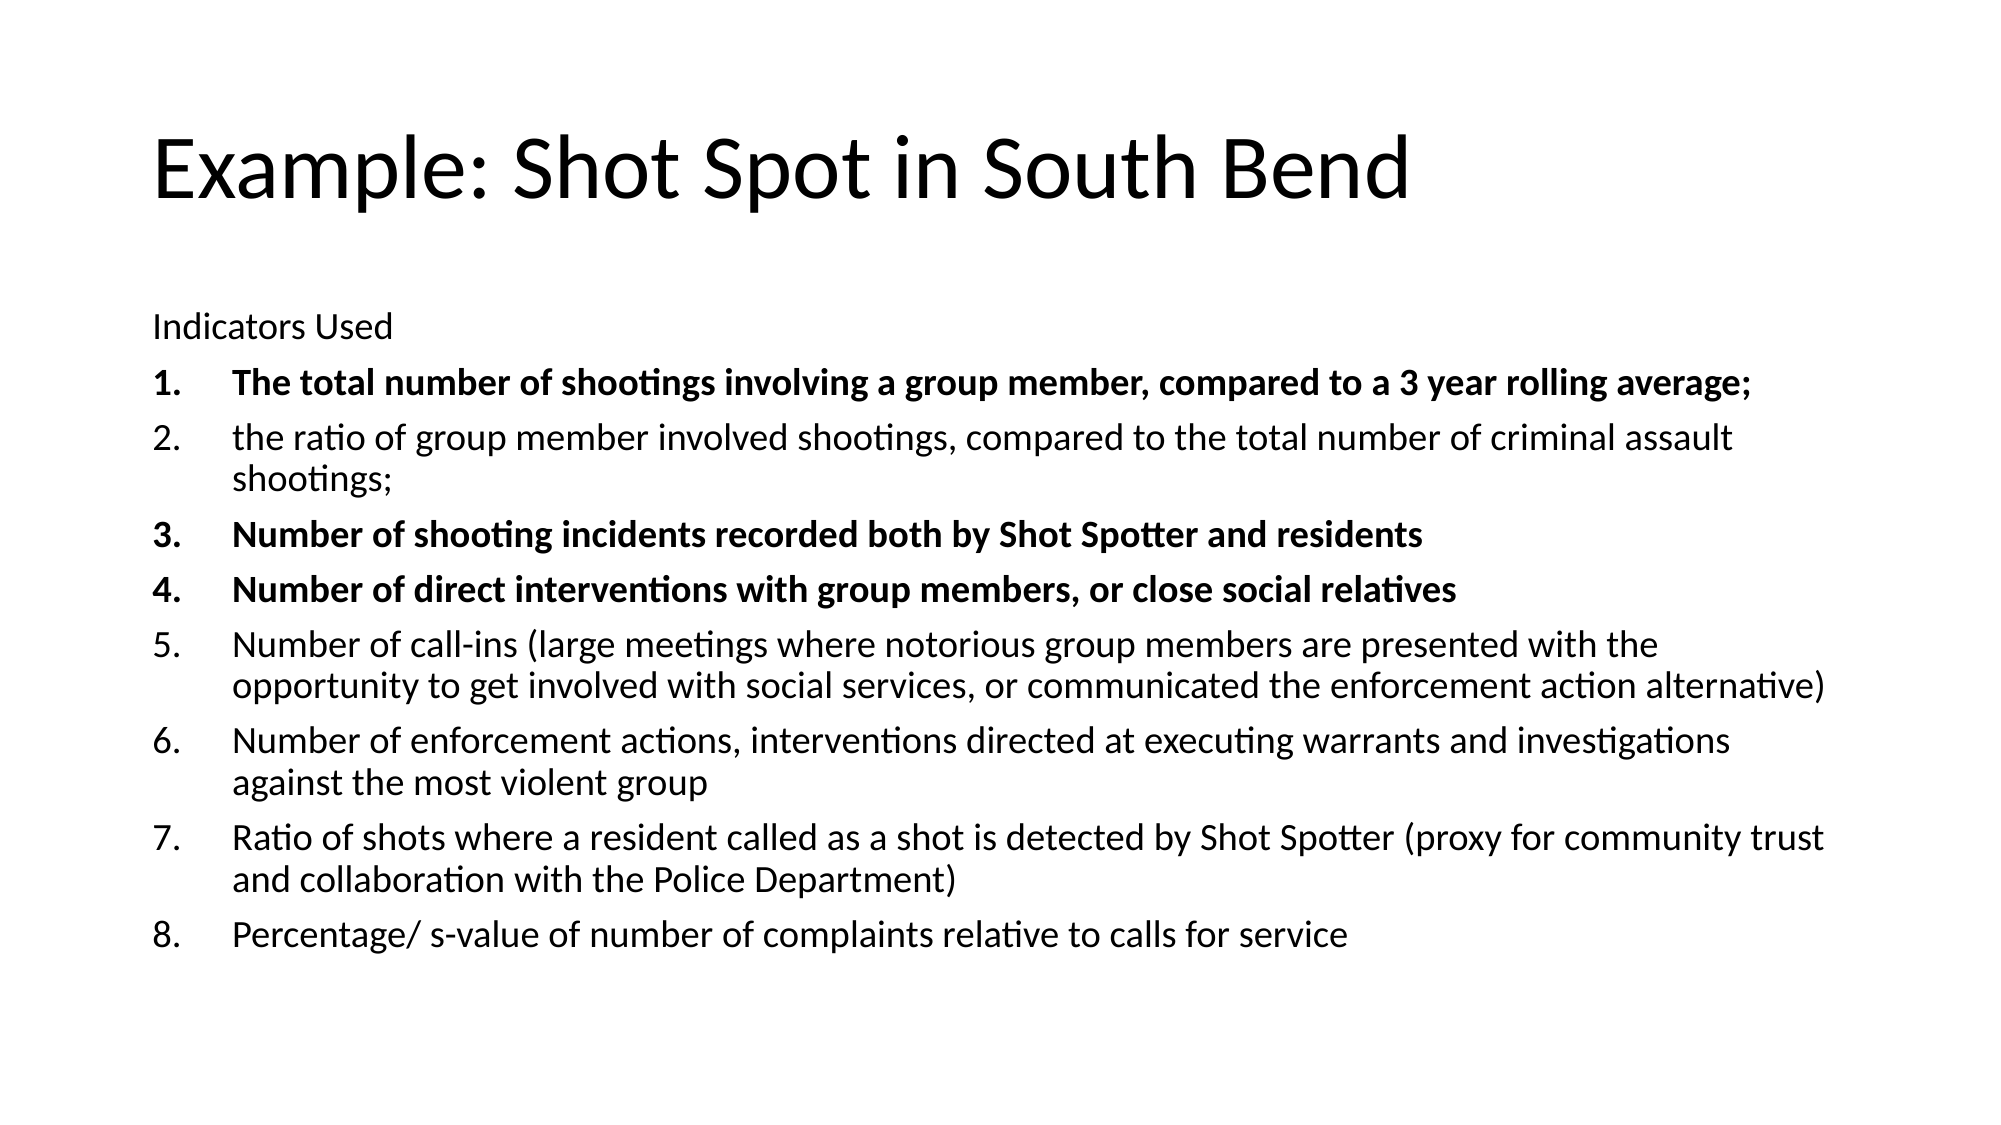

# Example: Shot Spot in South Bend
Indicators Used
The total number of shootings involving a group member, compared to a 3 year rolling average;
the ratio of group member involved shootings, compared to the total number of criminal assault shootings;
Number of shooting incidents recorded both by Shot Spotter and residents
Number of direct interventions with group members, or close social relatives
Number of call-ins (large meetings where notorious group members are presented with the opportunity to get involved with social services, or communicated the enforcement action alternative)
Number of enforcement actions, interventions directed at executing warrants and investigations against the most violent group
Ratio of shots where a resident called as a shot is detected by Shot Spotter (proxy for community trust and collaboration with the Police Department)
Percentage/ s-value of number of complaints relative to calls for service